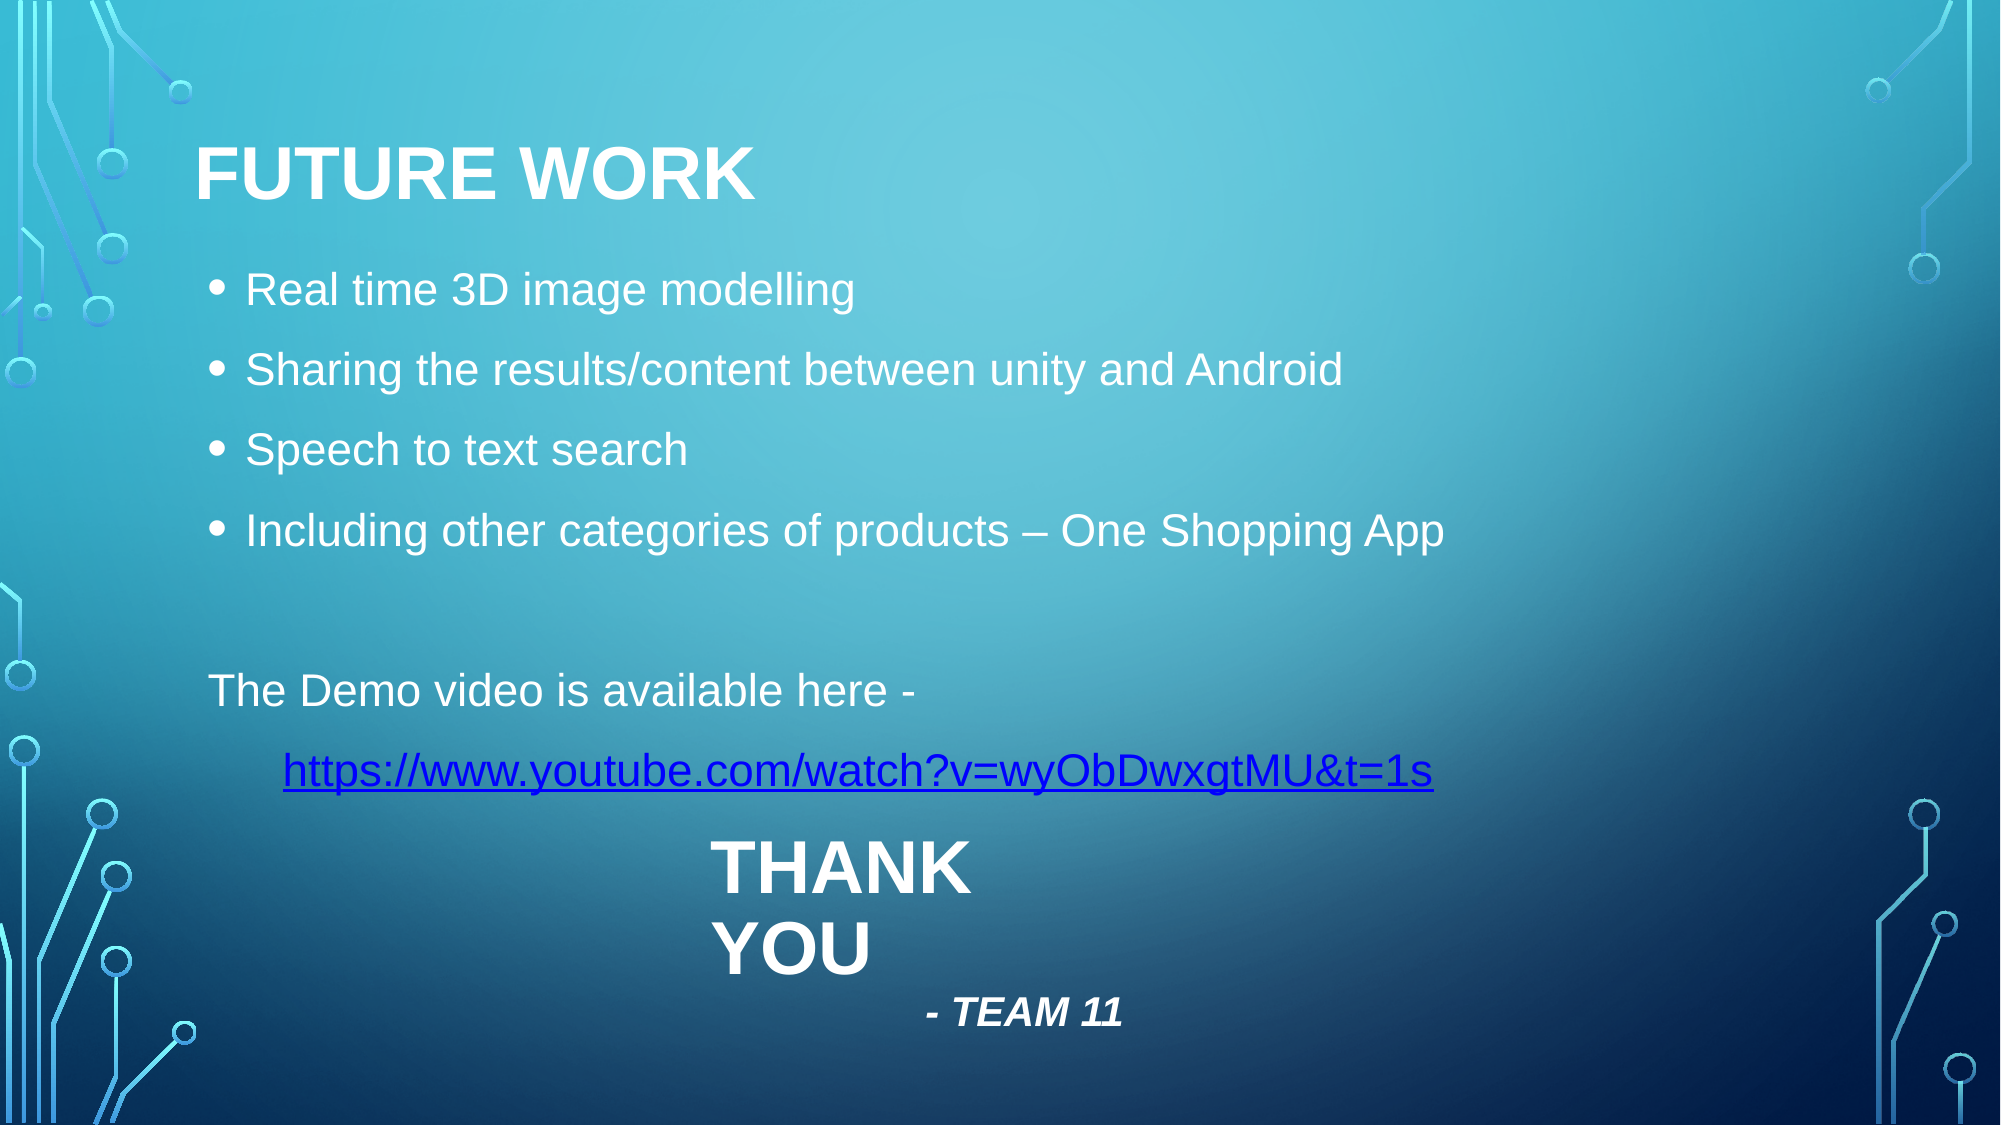

# Future Work
Real time 3D image modelling
Sharing the results/content between unity and Android
Speech to text search
Including other categories of products – One Shopping App

The Demo video is available here -
https://www.youtube.com/watch?v=wyObDwxgtMU&t=1s
Thank you
 - Team 11